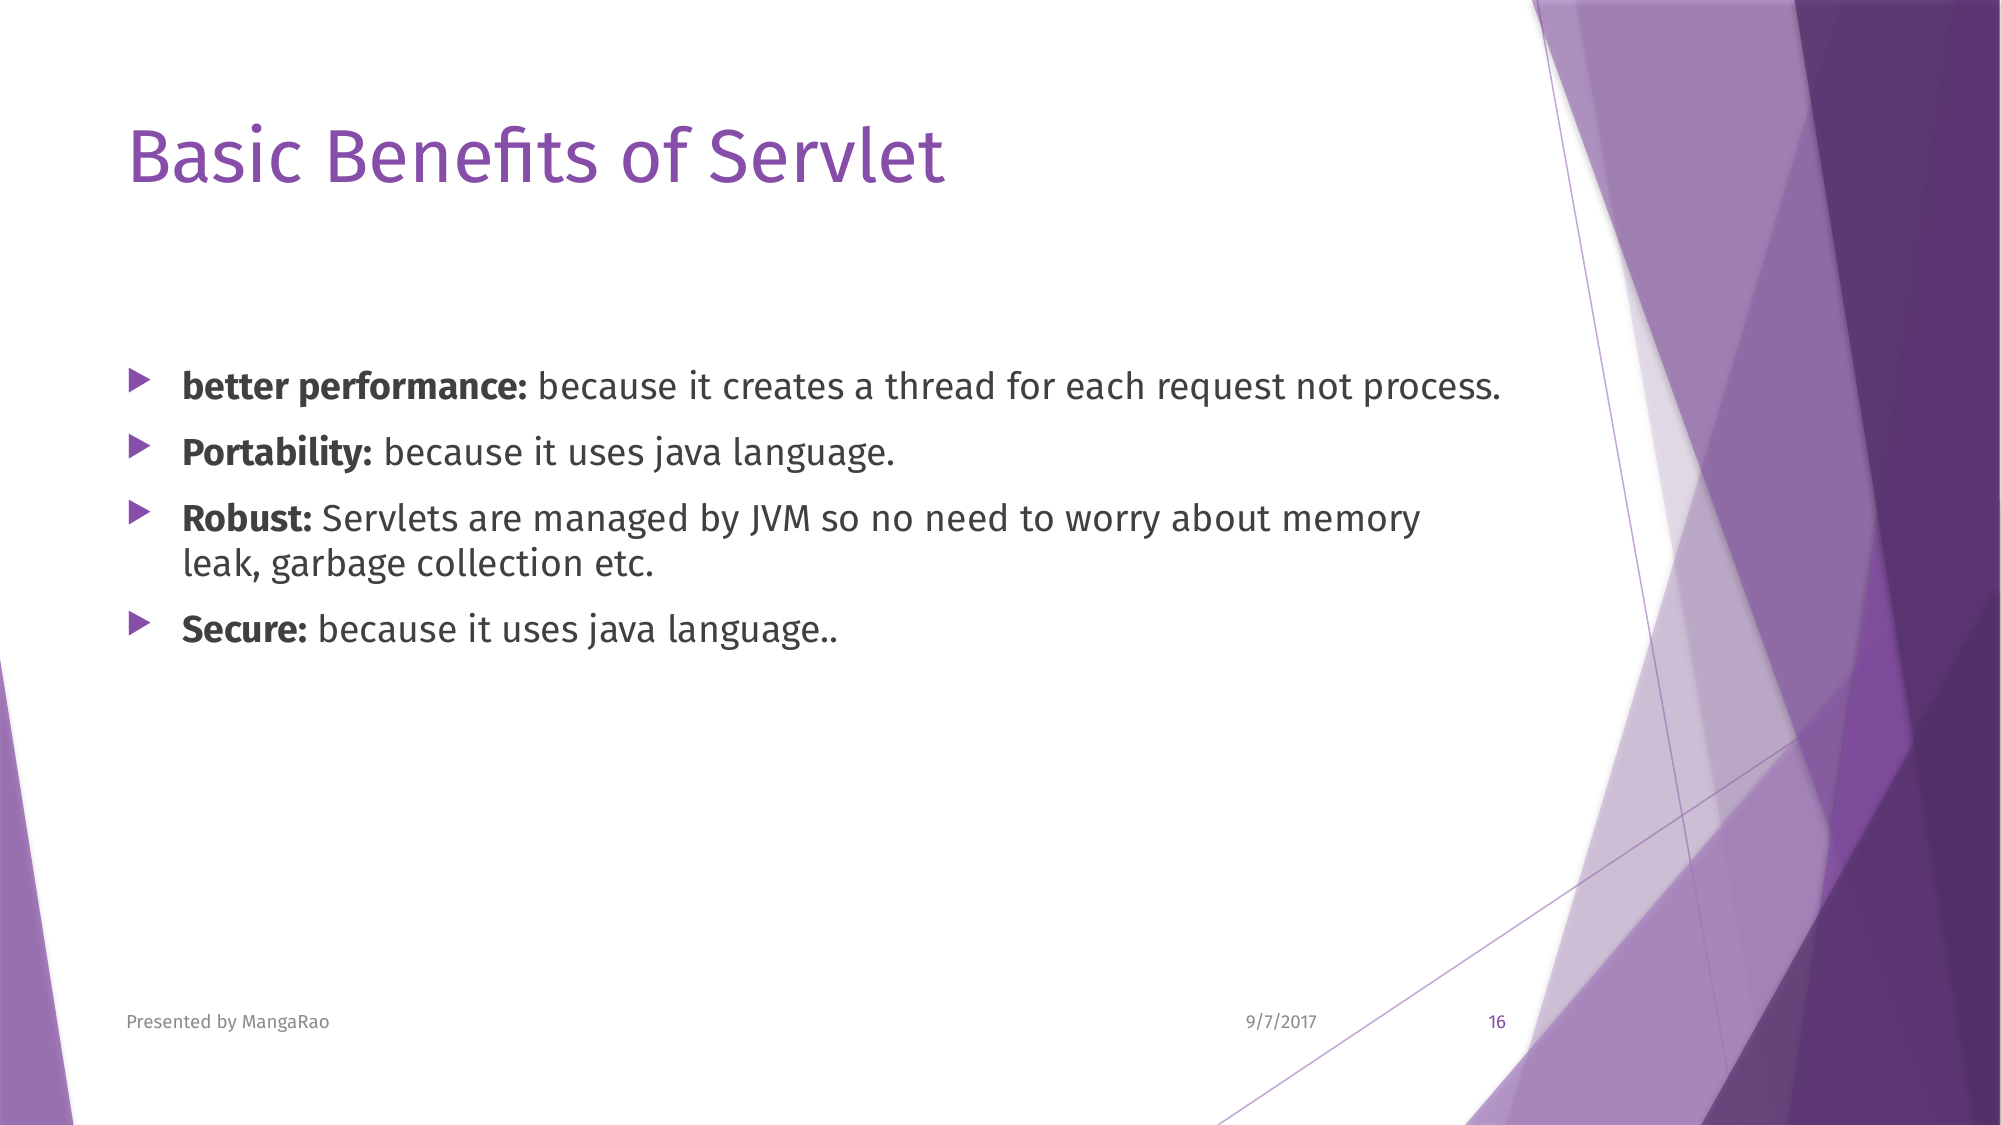

# Basic Benefits of Servlet
better performance: because it creates a thread for each request not process.
Portability: because it uses java language.
Robust: Servlets are managed by JVM so no need to worry about memory leak, garbage collection etc.
Secure: because it uses java language..

Presented by MangaRao
9/7/2017
16